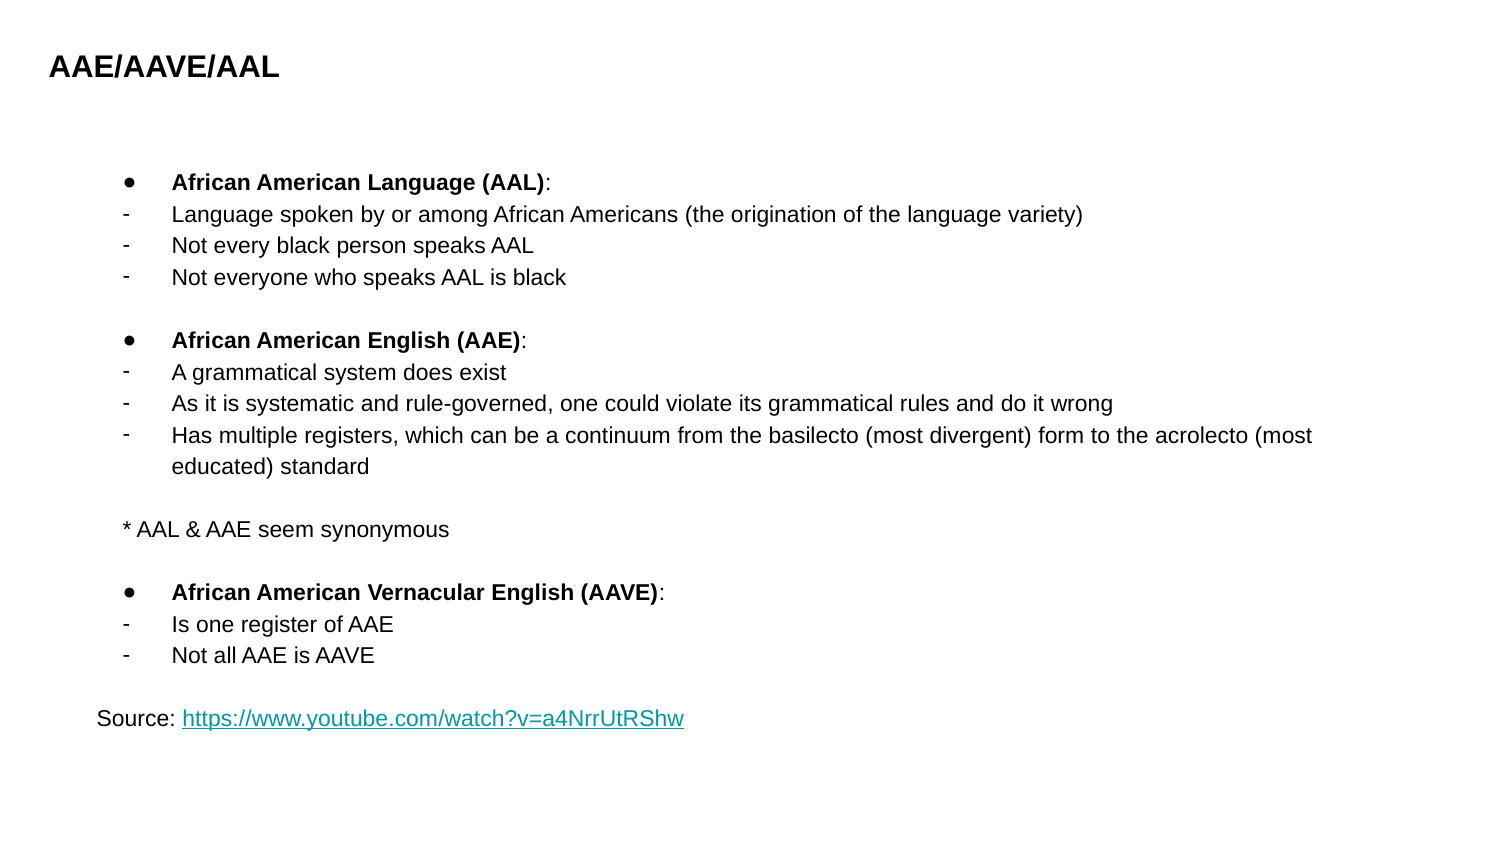

AAE/AAVE/AAL
African American Language (AAL):
Language spoken by or among African Americans (the origination of the language variety)
Not every black person speaks AAL
Not everyone who speaks AAL is black

African American English (AAE):
A grammatical system does exist
As it is systematic and rule-governed, one could violate its grammatical rules and do it wrong
Has multiple registers, which can be a continuum from the basilecto (most divergent) form to the acrolecto (most educated) standard

    * AAL & AAE seem synonymous

African American Vernacular English (AAVE):
Is one register of AAE
Not all AAE is AAVE

Source: https://www.youtube.com/watch?v=a4NrrUtRShw